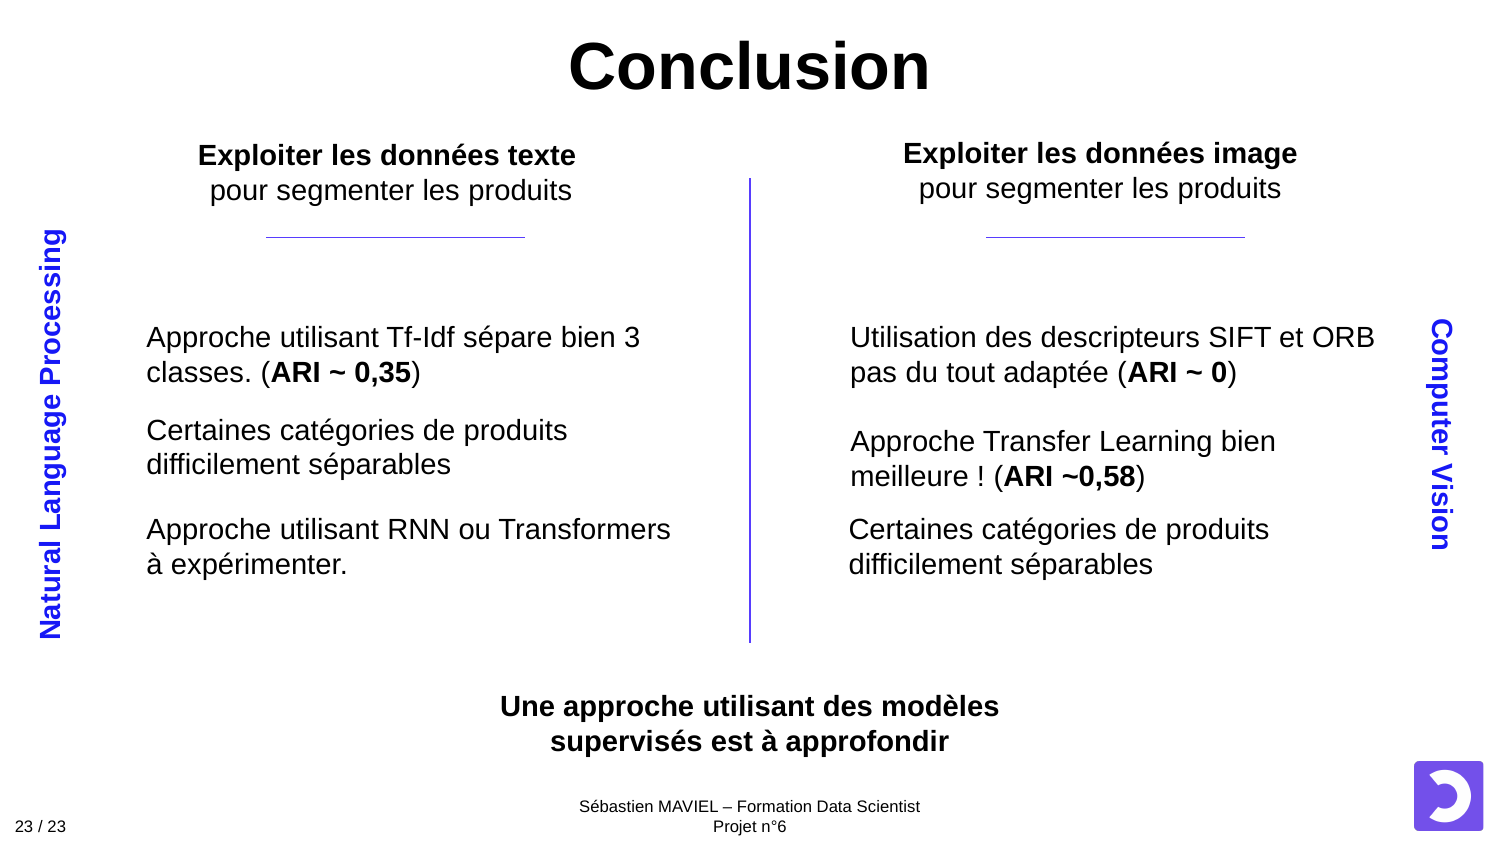

# Conclusion
Exploiter les données image pour segmenter les produits
Exploiter les données texte  pour segmenter les produits
Utilisation des descripteurs SIFT et ORB pas du tout adaptée (ARI ~ 0)
Approche utilisant Tf-Idf sépare bien 3 classes. (ARI ~ 0,35)
Certaines catégories de produits difficilement séparables
Natural Language Processing
Computer Vision
Approche Transfer Learning bien meilleure ! (ARI ~0,58)
Approche utilisant RNN ou Transformers à expérimenter.
Certaines catégories de produits difficilement séparables
Une approche utilisant des modèles supervisés est à approfondir